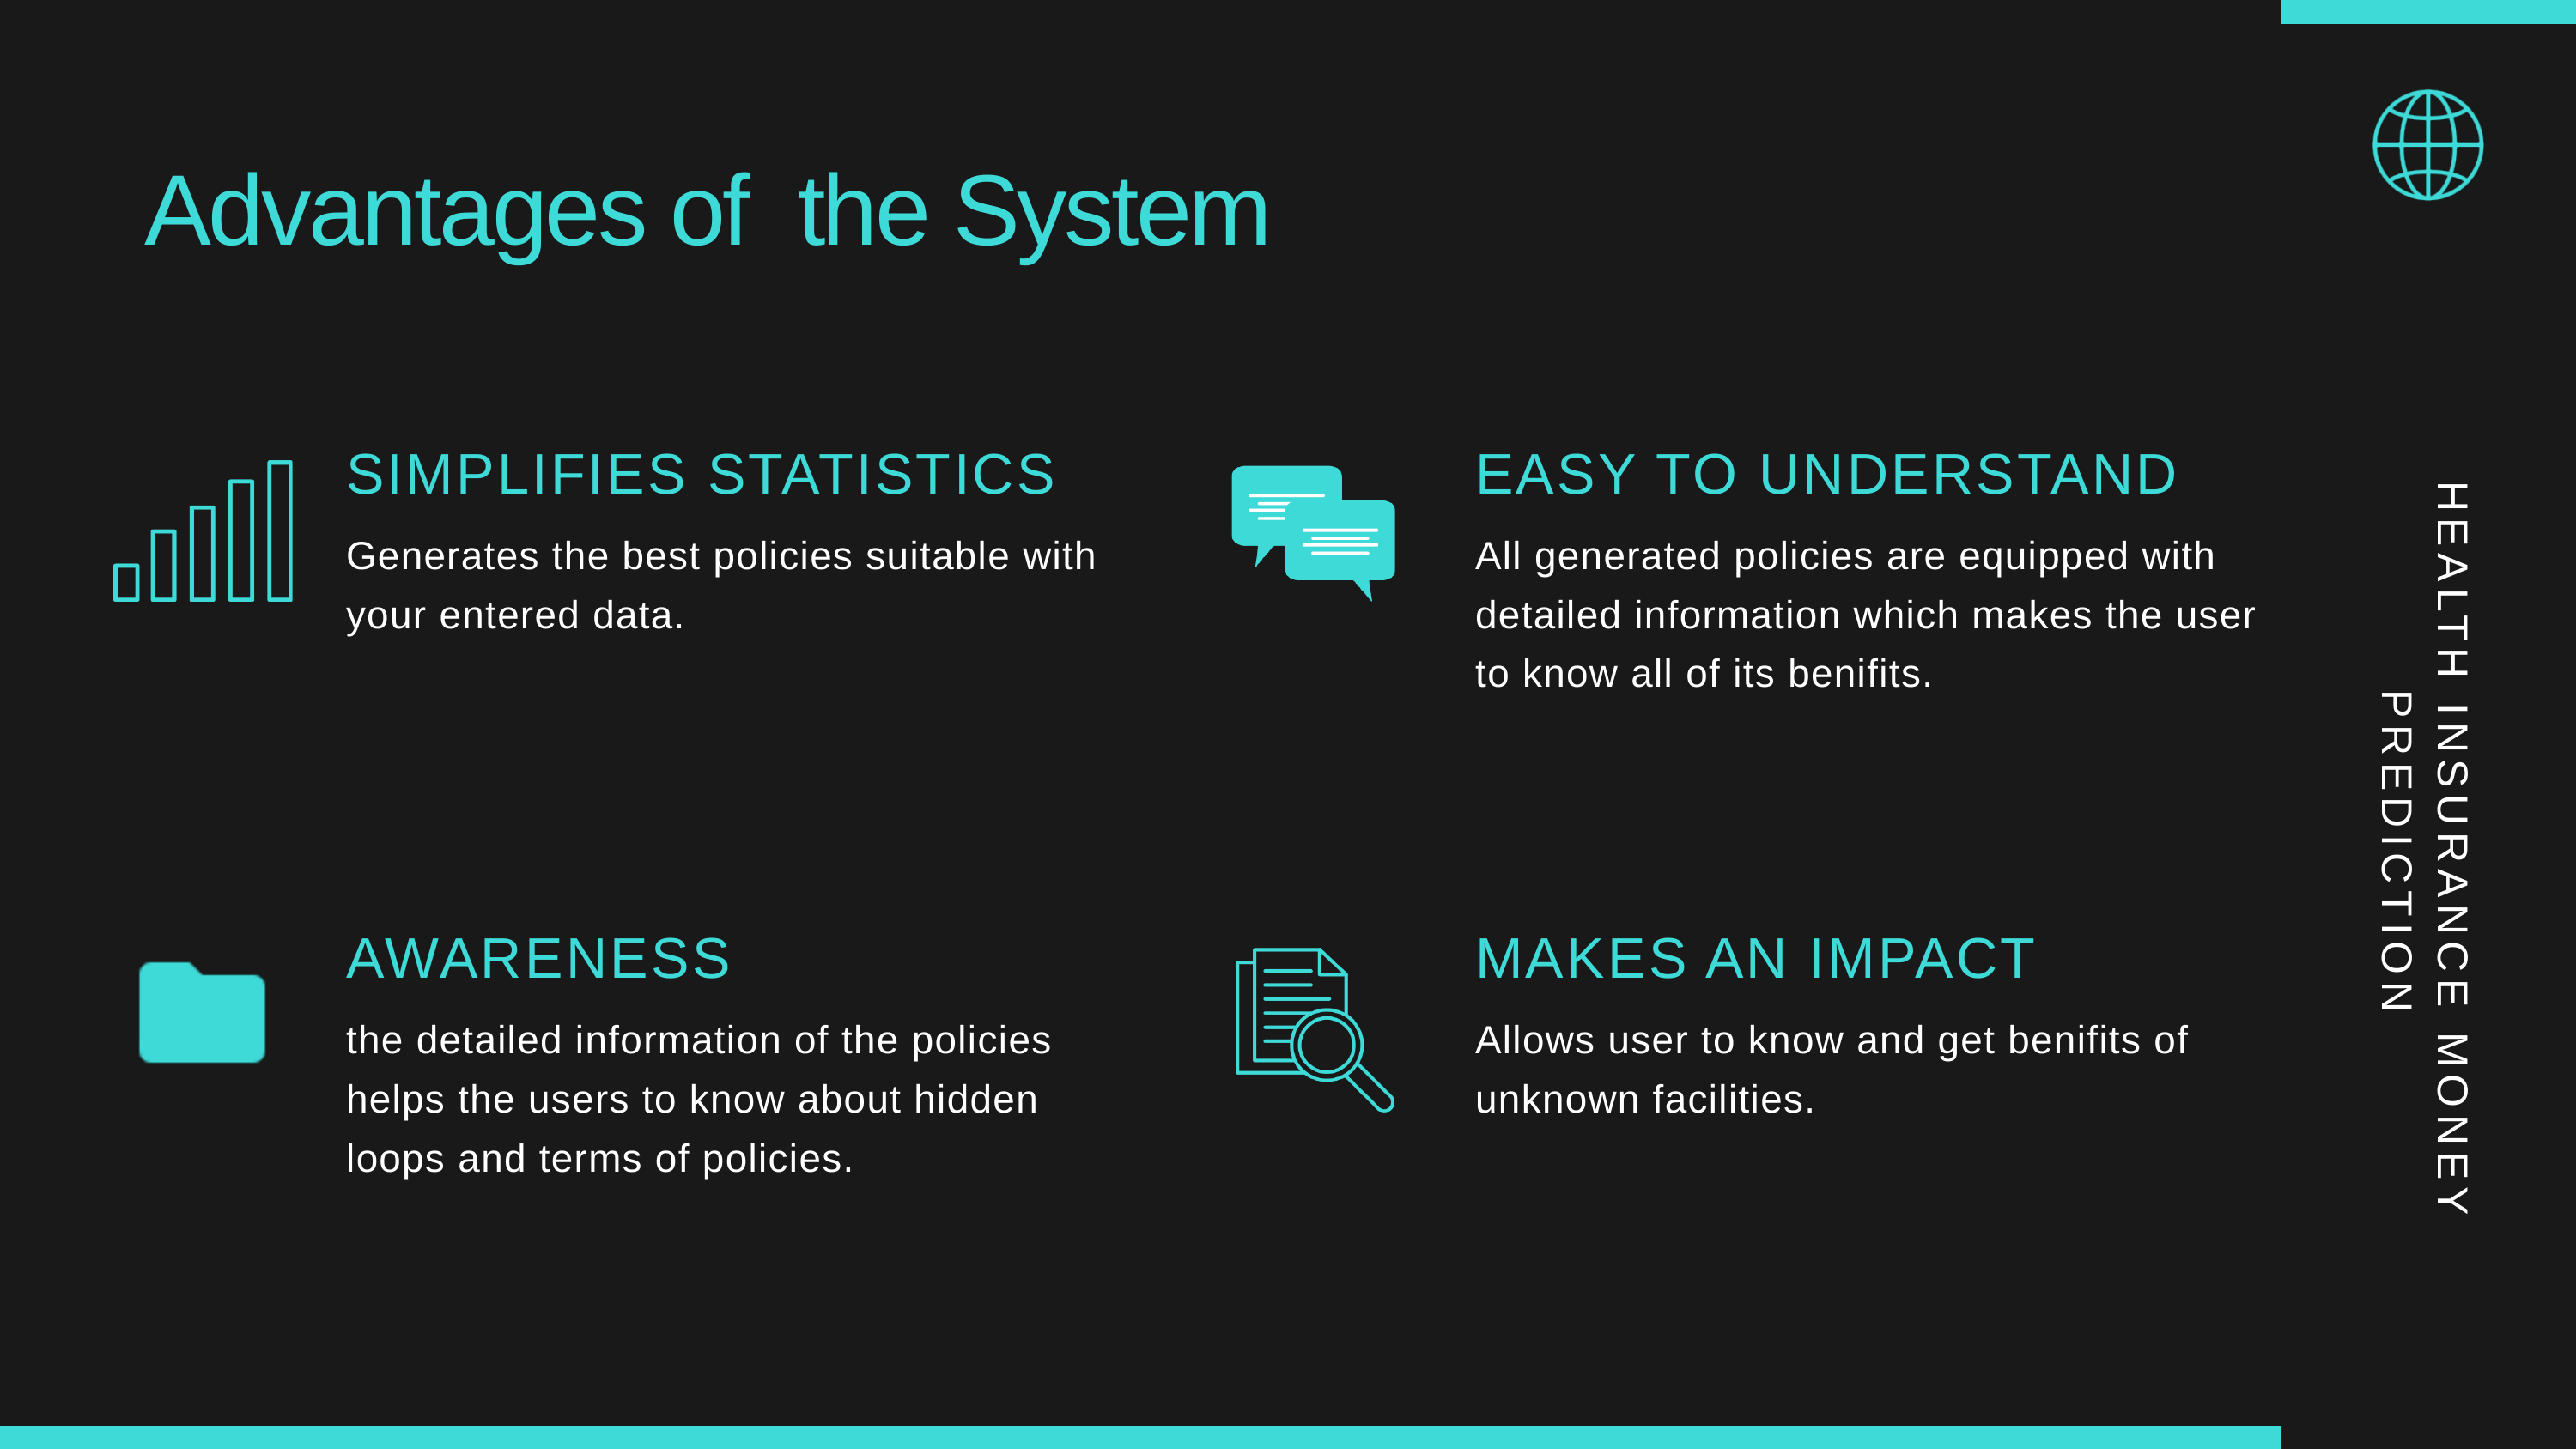

Advantages of  the System
SIMPLIFIES STATISTICS
Generates the best policies suitable with your entered data.
EASY TO UNDERSTAND
All generated policies are equipped with  detailed information which makes the user  to know all of its benifits.

HEALTH INSURANCE MONEY PREDICTION
AWARENESS
the detailed information of the policies helps the users to know about hidden loops and terms of policies.
MAKES AN IMPACT
Allows user to know and get benifits of unknown facilities.